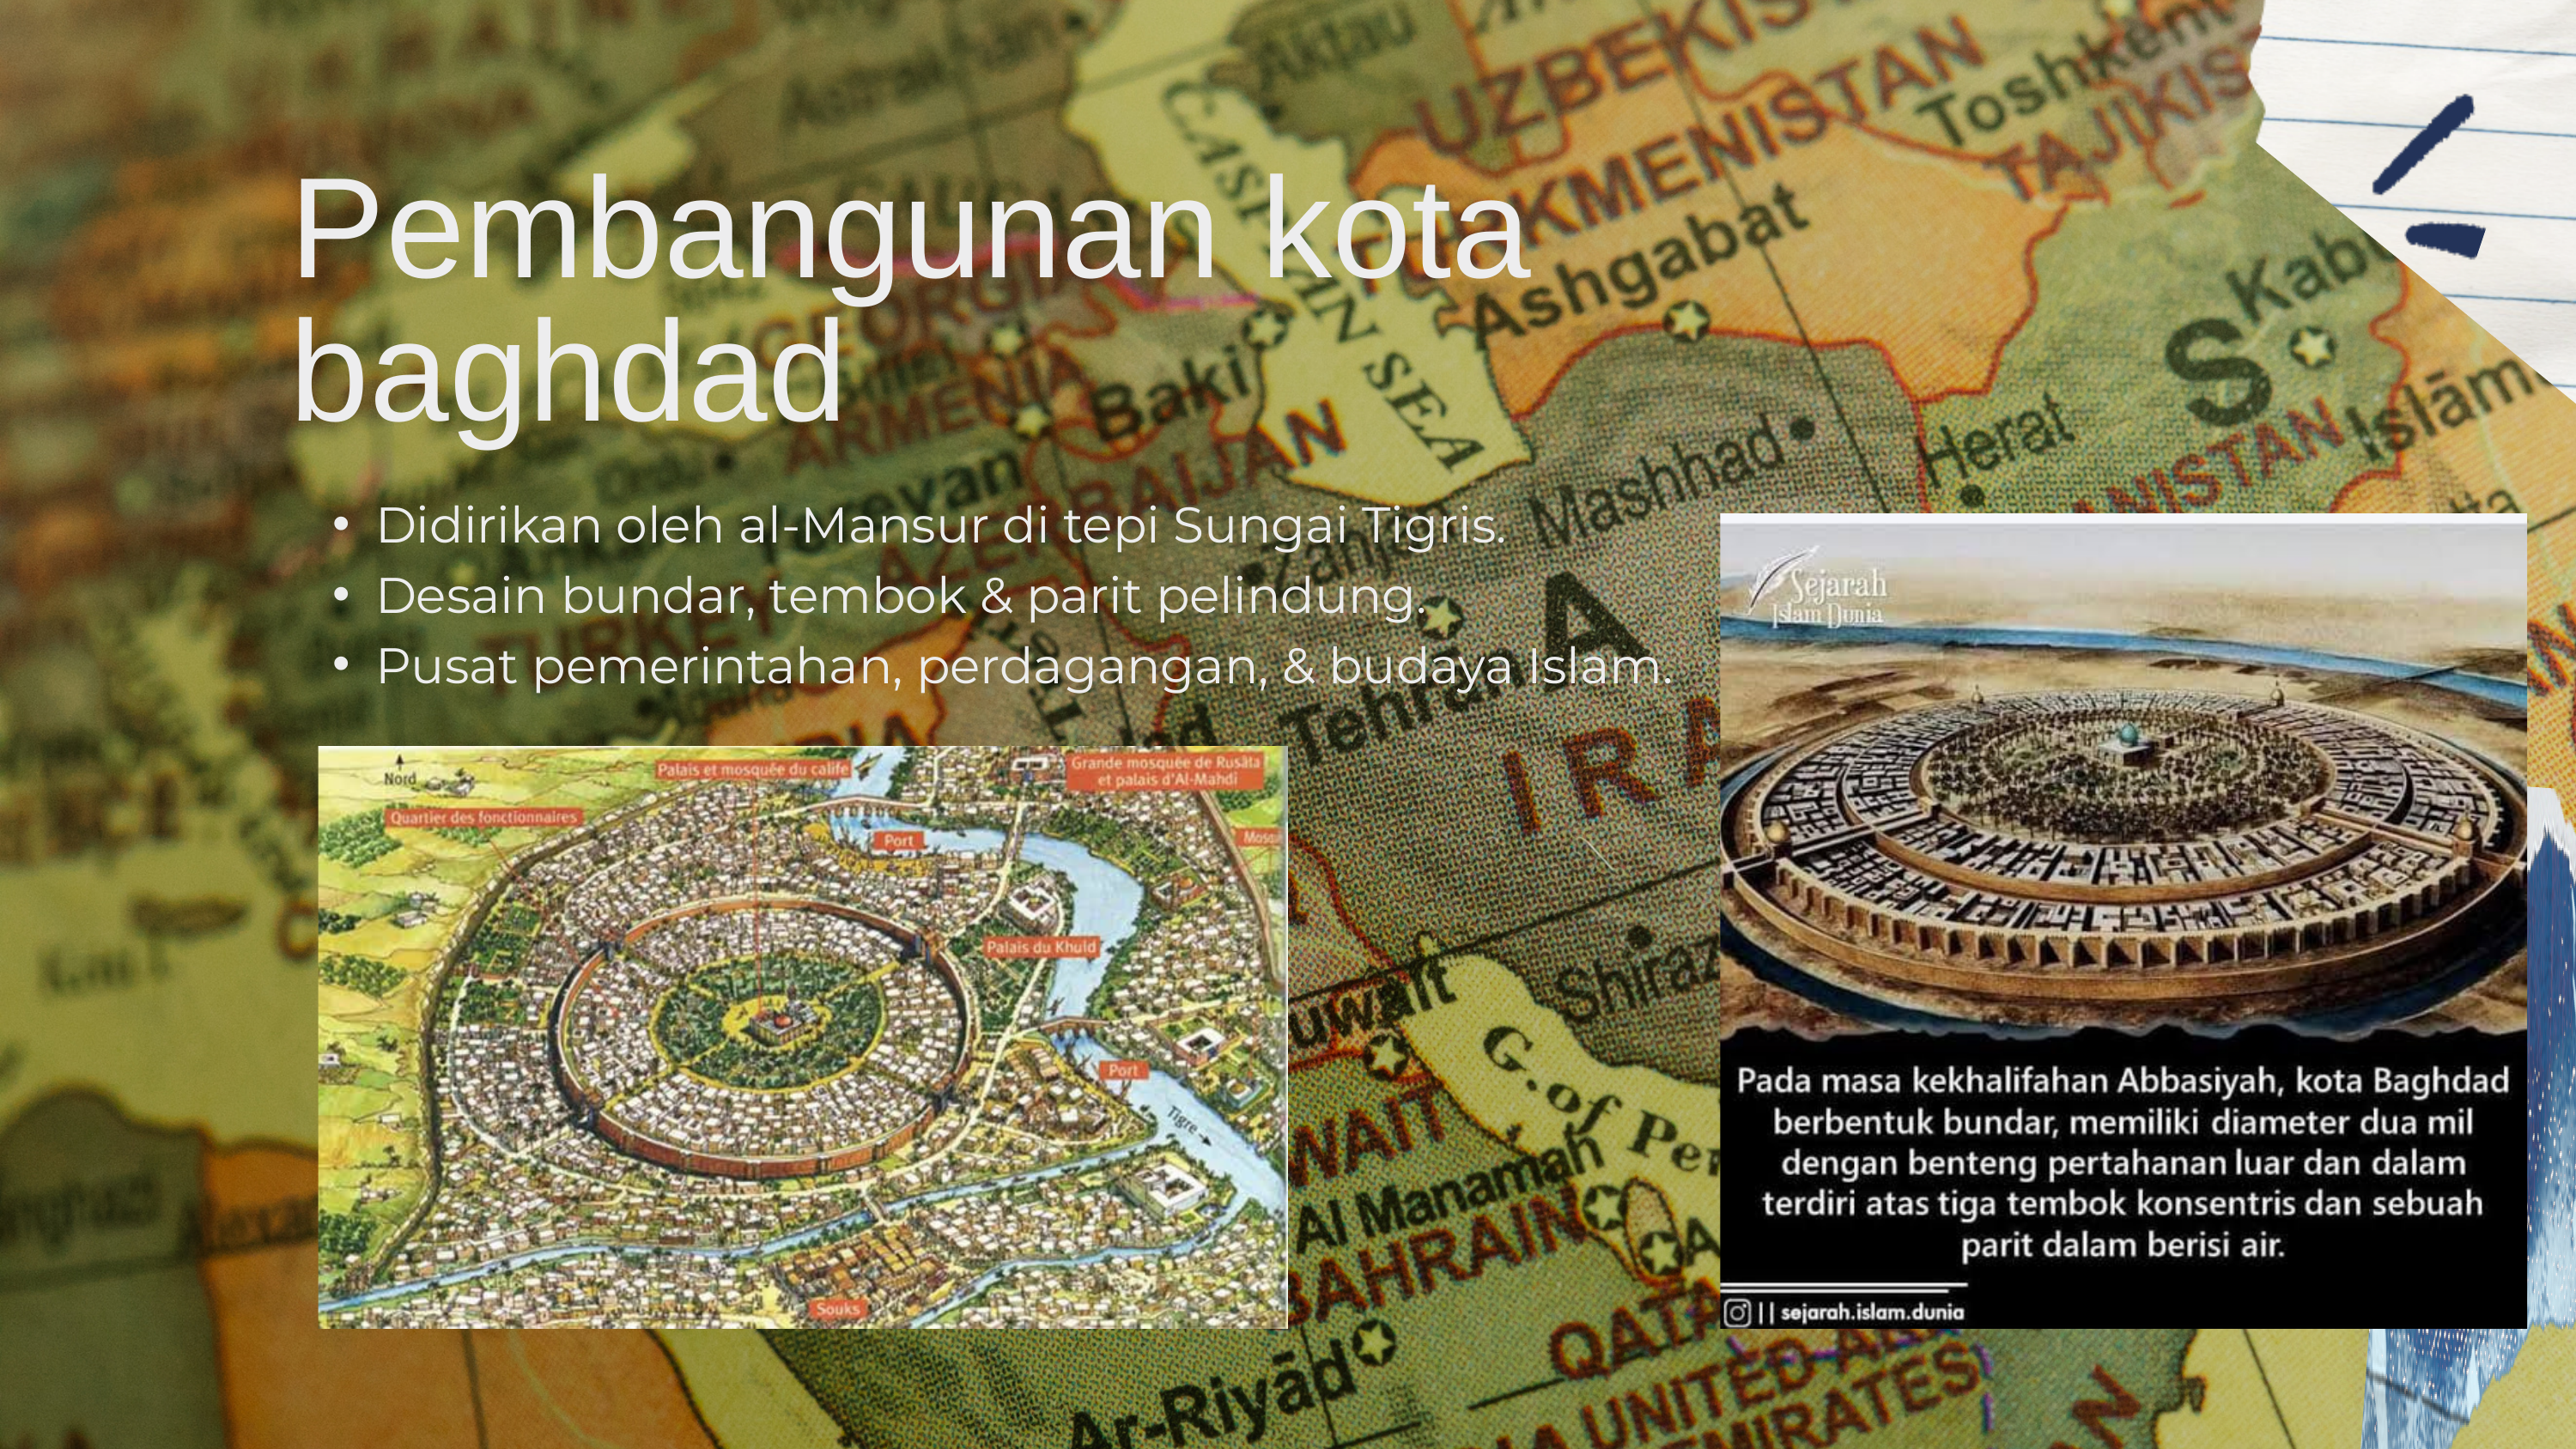

Pembangunan kota baghdad
Didirikan oleh al-Mansur di tepi Sungai Tigris.
Desain bundar, tembok & parit pelindung.
Pusat pemerintahan, perdagangan, & budaya Islam.